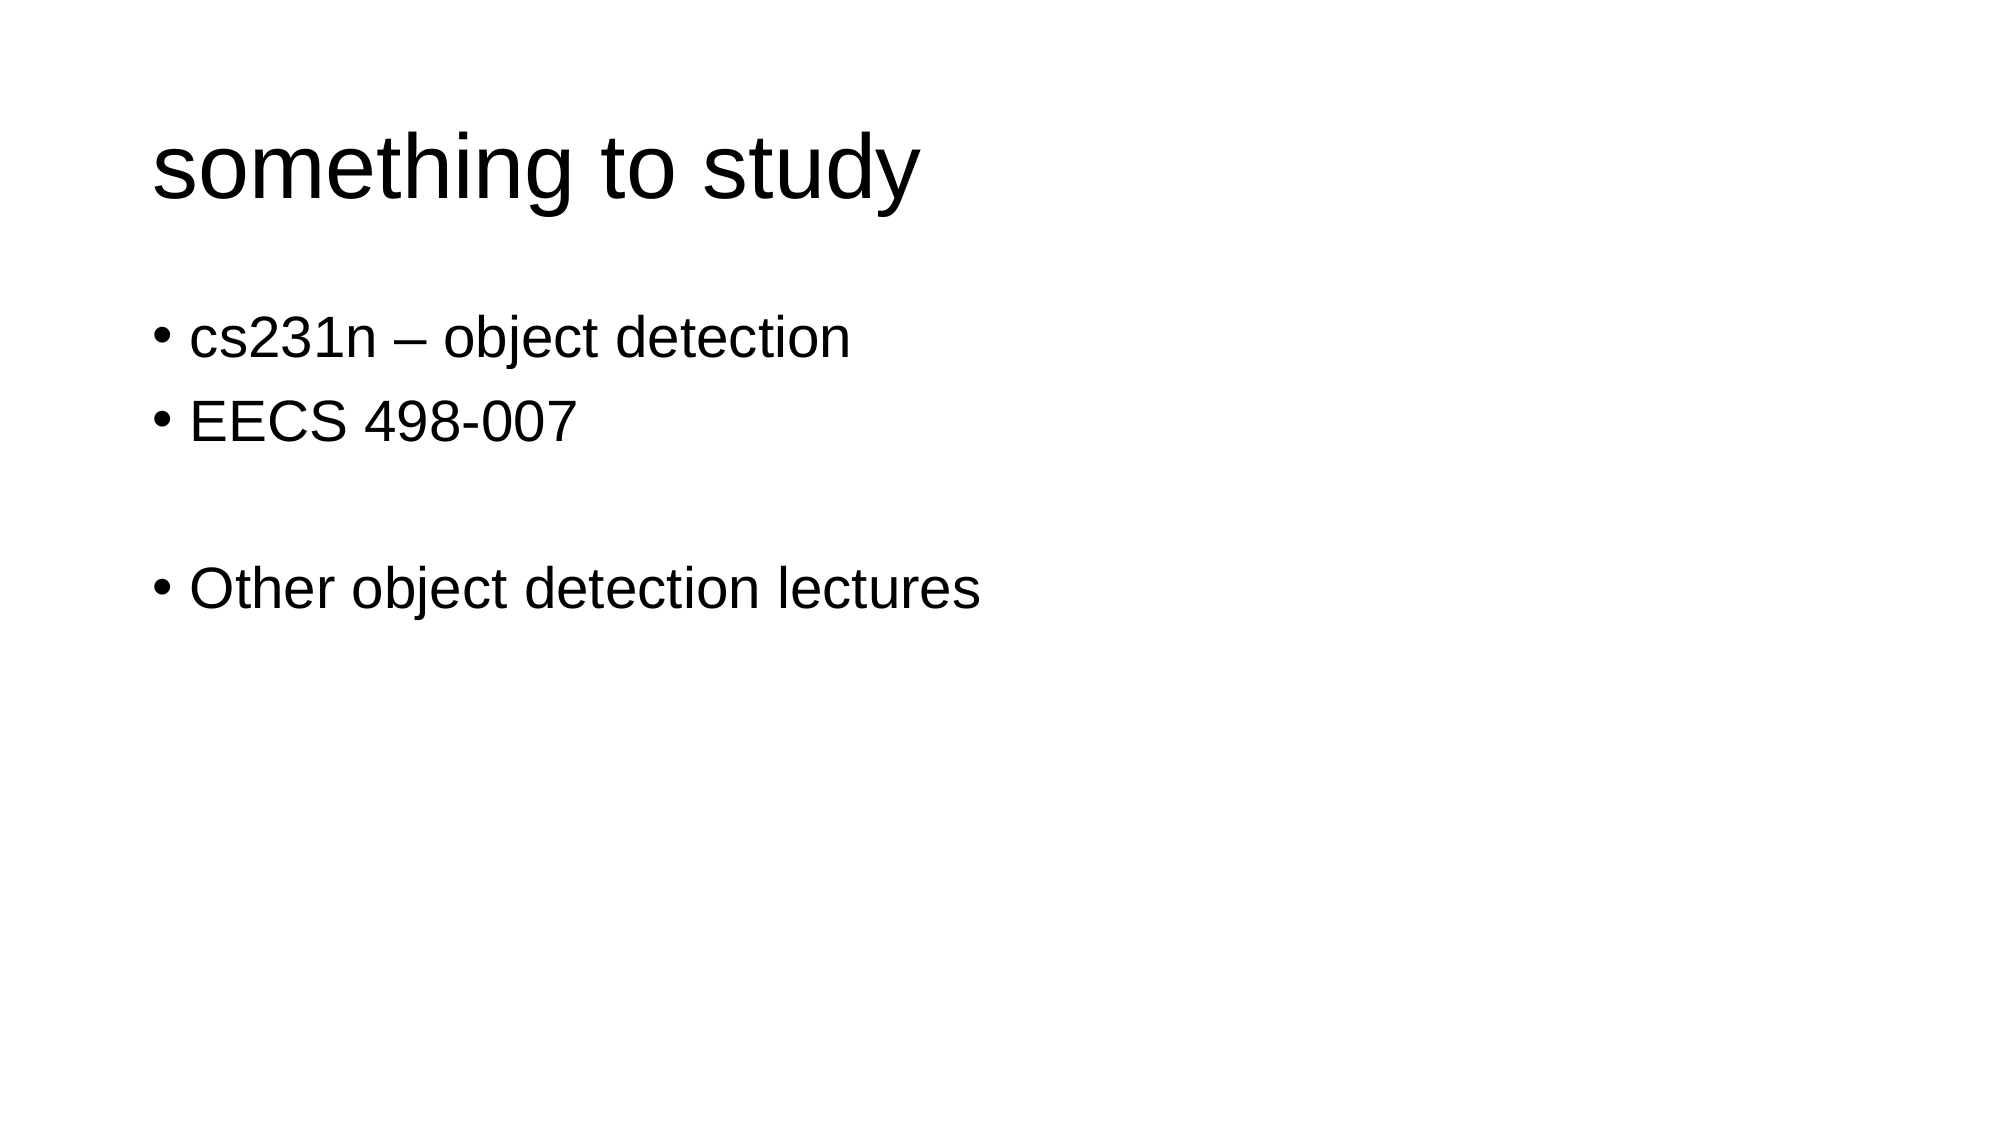

# something to study
cs231n – object detection
EECS 498-007

Other object detection lectures